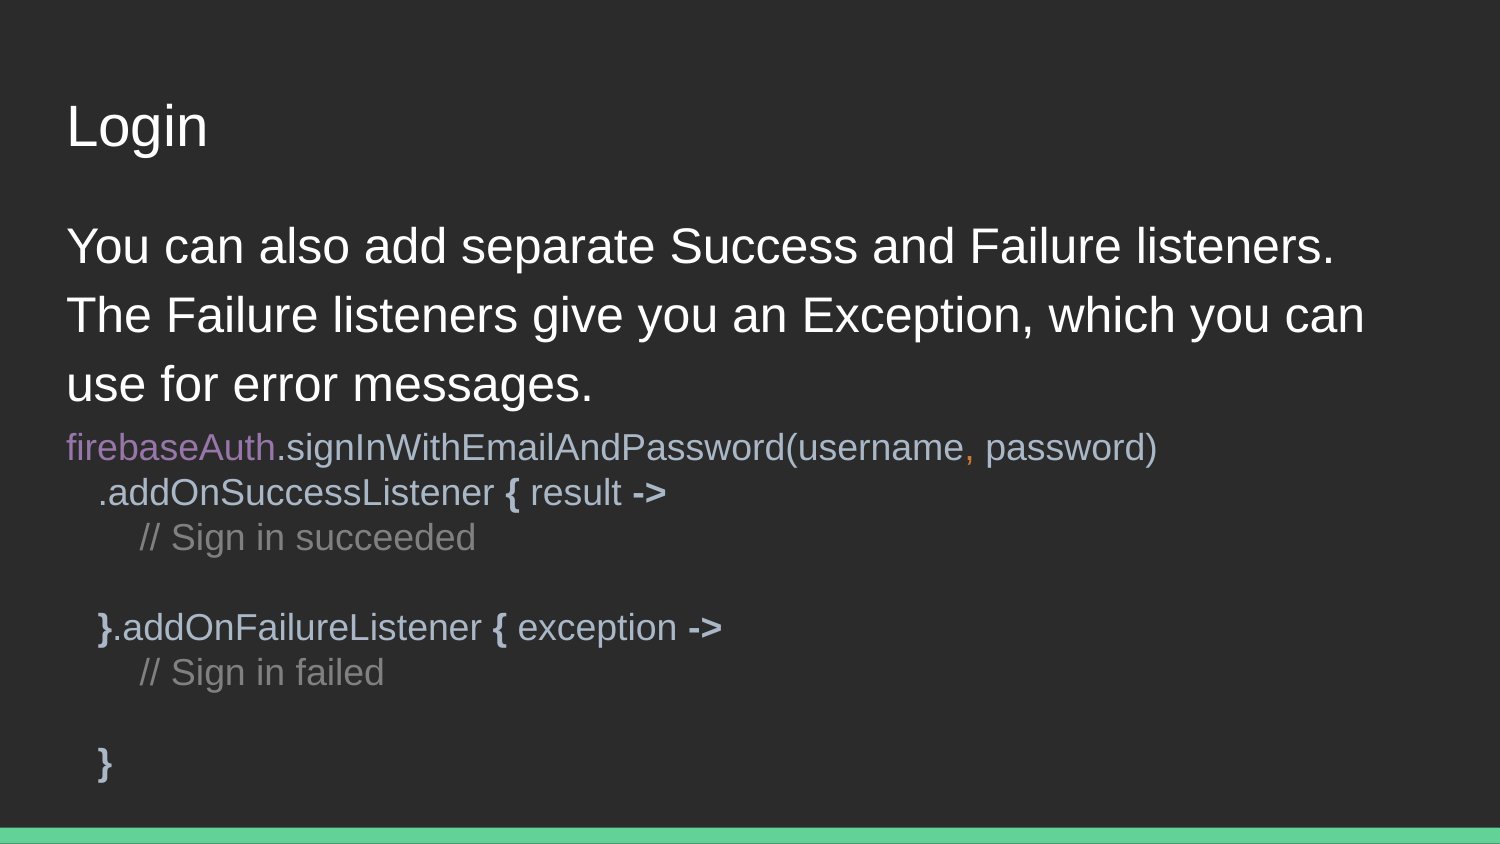

# Login
You can also add separate Success and Failure listeners. The Failure listeners give you an Exception, which you can use for error messages.

firebaseAuth.signInWithEmailAndPassword(username, password)
   .addOnSuccessListener { result ->
       // Sign in succeeded

   }.addOnFailureListener { exception ->
       // Sign in failed

   }